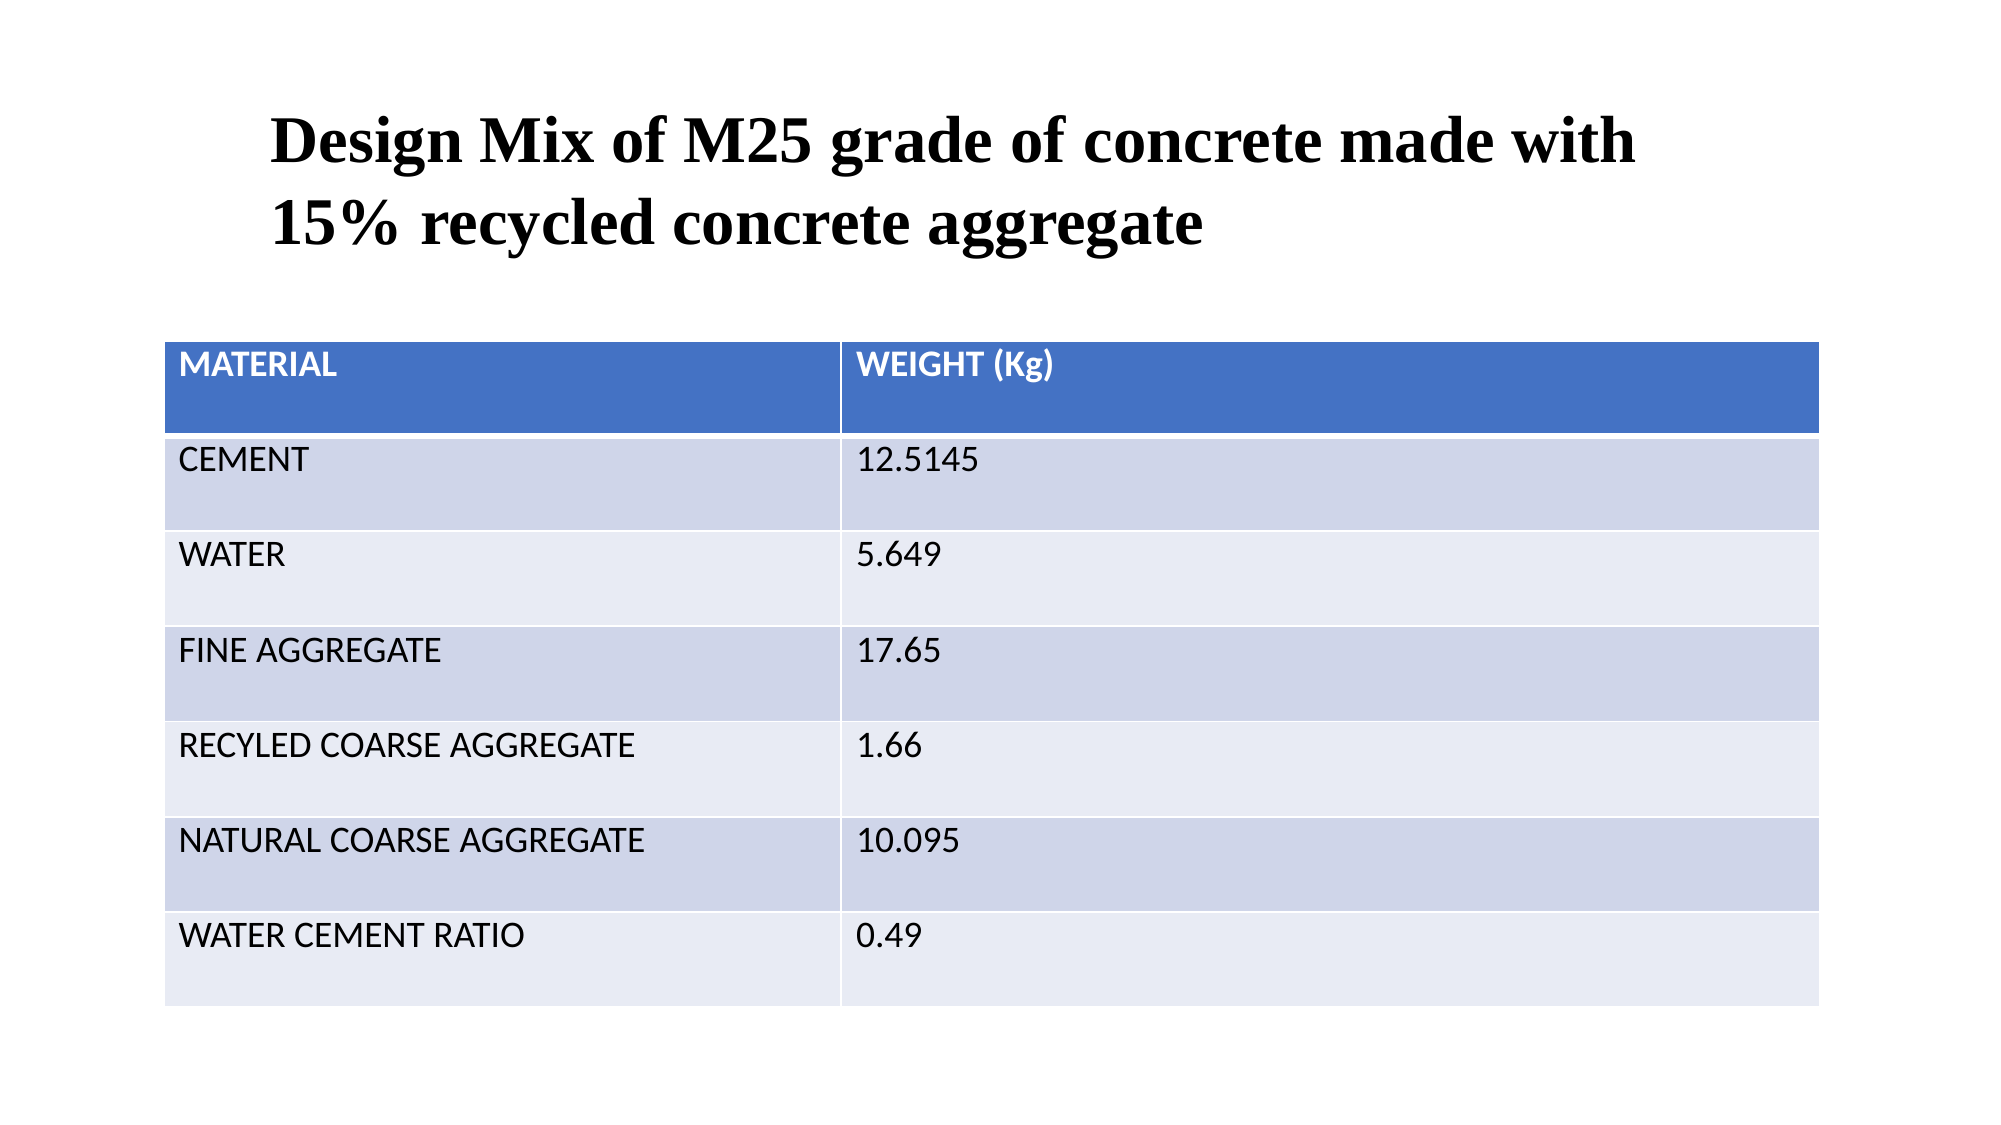

Design Mix of M25 grade of concrete made with 15% recycled concrete aggregate
| MATERIAL | WEIGHT (Kg) |
| --- | --- |
| CEMENT | 12.5145 |
| WATER | 5.649 |
| FINE AGGREGATE | 17.65 |
| RECYLED COARSE AGGREGATE | 1.66 |
| NATURAL COARSE AGGREGATE | 10.095 |
| WATER CEMENT RATIO | 0.49 |